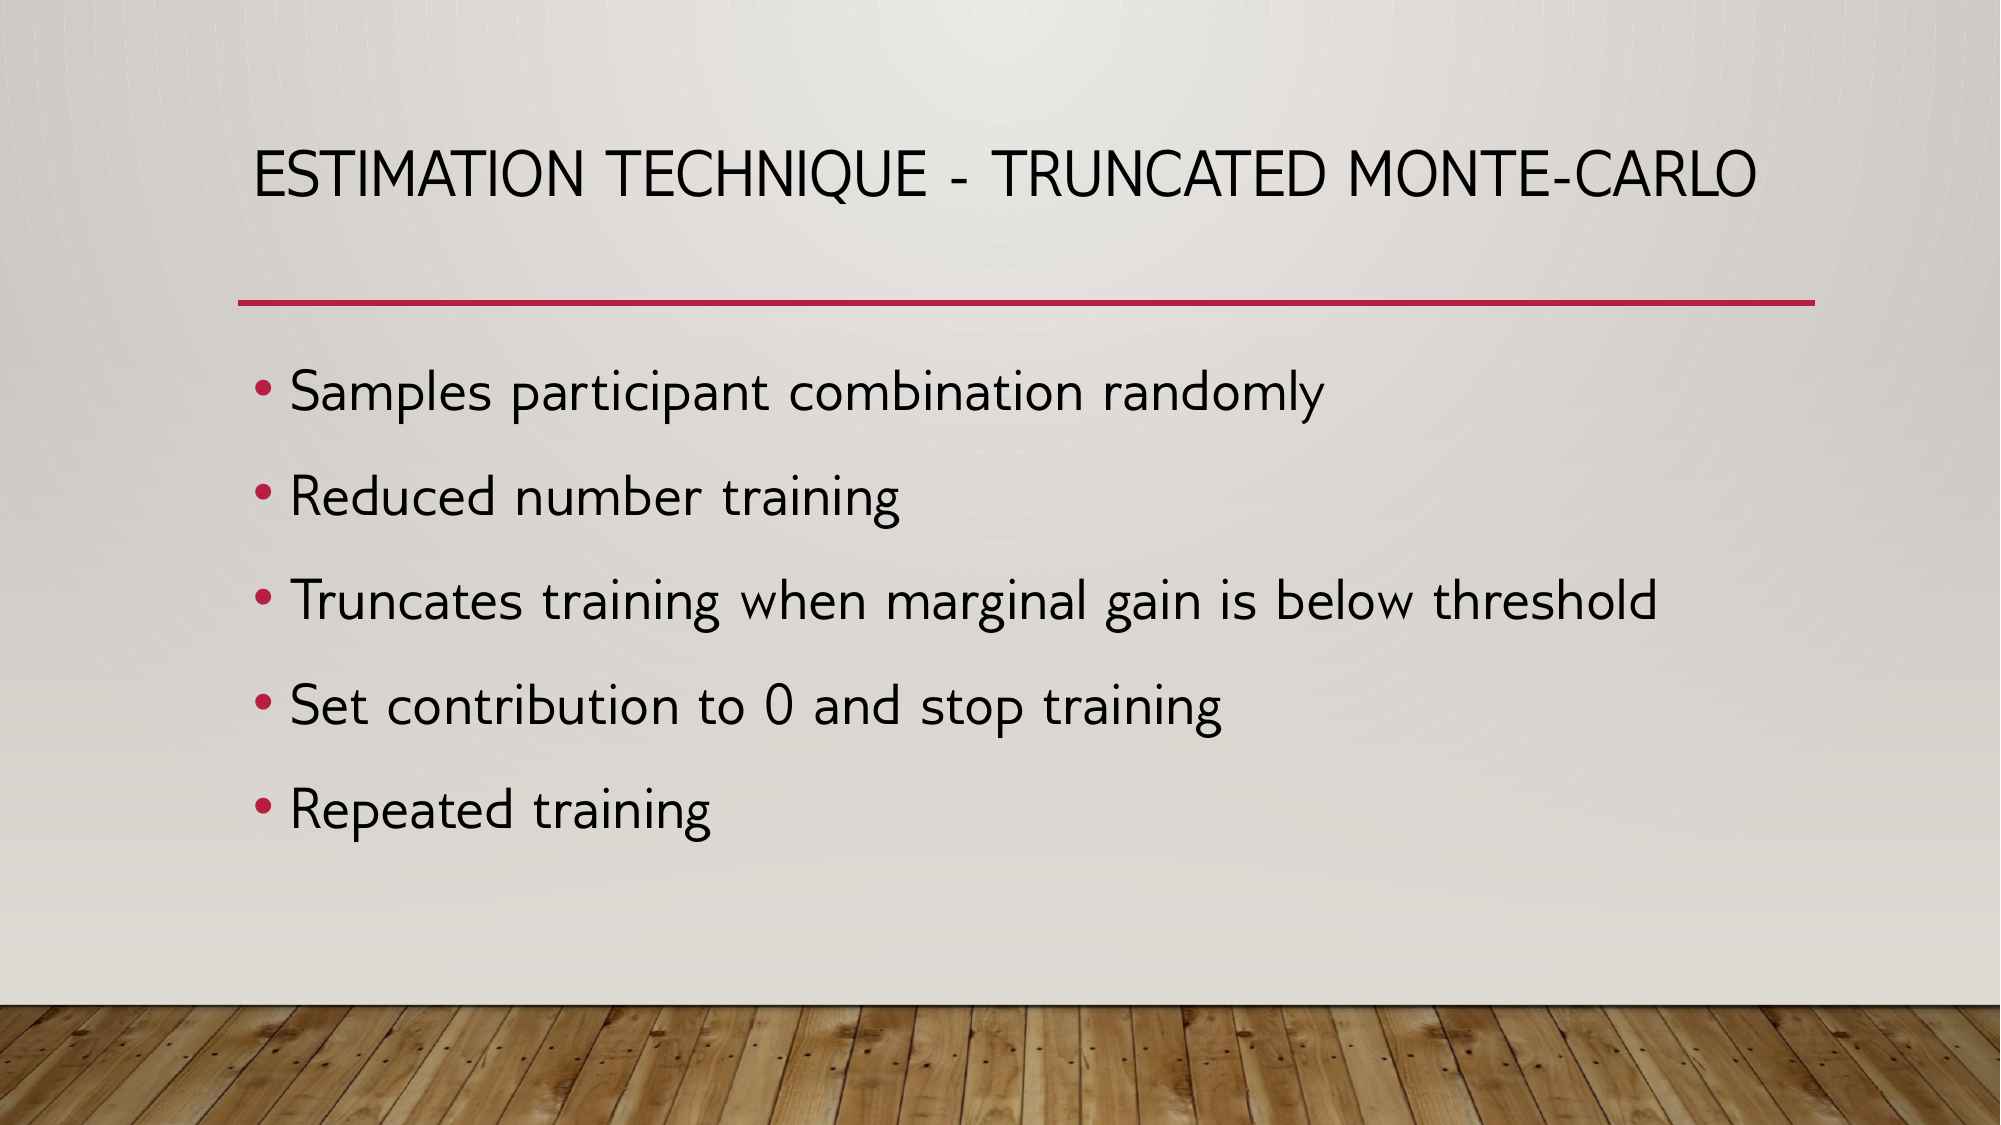

# Estimation Technique - Truncated Monte-Carlo
Samples participant combination randomly
Reduced number training
Truncates training when marginal gain is below threshold
Set contribution to 0 and stop training
Repeated training